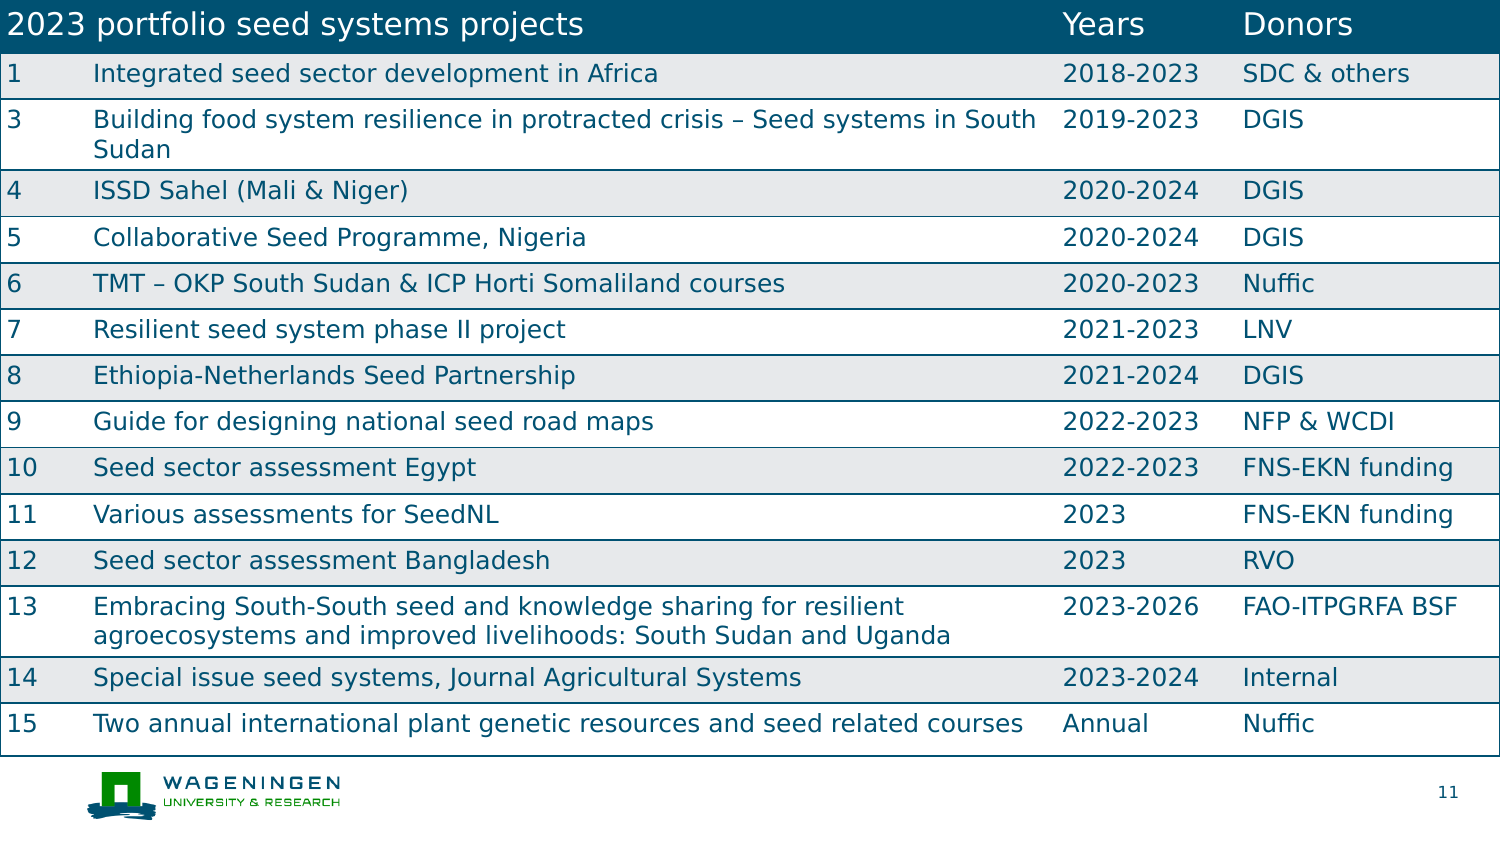

| 2023 portfolio seed systems projects |  | Years | Donors |
| --- | --- | --- | --- |
| 1 | Integrated seed sector development in Africa | 2018-2023 | SDC & others |
| 3 | Building food system resilience in protracted crisis – Seed systems in South Sudan | 2019-2023 | DGIS |
| 4 | ISSD Sahel (Mali & Niger) | 2020-2024 | DGIS |
| 5 | Collaborative Seed Programme, Nigeria | 2020-2024 | DGIS |
| 6 | TMT – OKP South Sudan & ICP Horti Somaliland courses | 2020-2023 | Nuffic |
| 7 | Resilient seed system phase II project | 2021-2023 | LNV |
| 8 | Ethiopia-Netherlands Seed Partnership | 2021-2024 | DGIS |
| 9 | Guide for designing national seed road maps | 2022-2023 | NFP & WCDI |
| 10 | Seed sector assessment Egypt | 2022-2023 | FNS-EKN funding |
| 11 | Various assessments for SeedNL | 2023 | FNS-EKN funding |
| 12 | Seed sector assessment Bangladesh | 2023 | RVO |
| 13 | Embracing South-South seed and knowledge sharing for resilient agroecosystems and improved livelihoods: South Sudan and Uganda | 2023-2026 | FAO-ITPGRFA BSF |
| 14 | Special issue seed systems, Journal Agricultural Systems | 2023-2024 | Internal |
| 15 | Two annual international plant genetic resources and seed related courses | Annual | Nuffic |
#
11